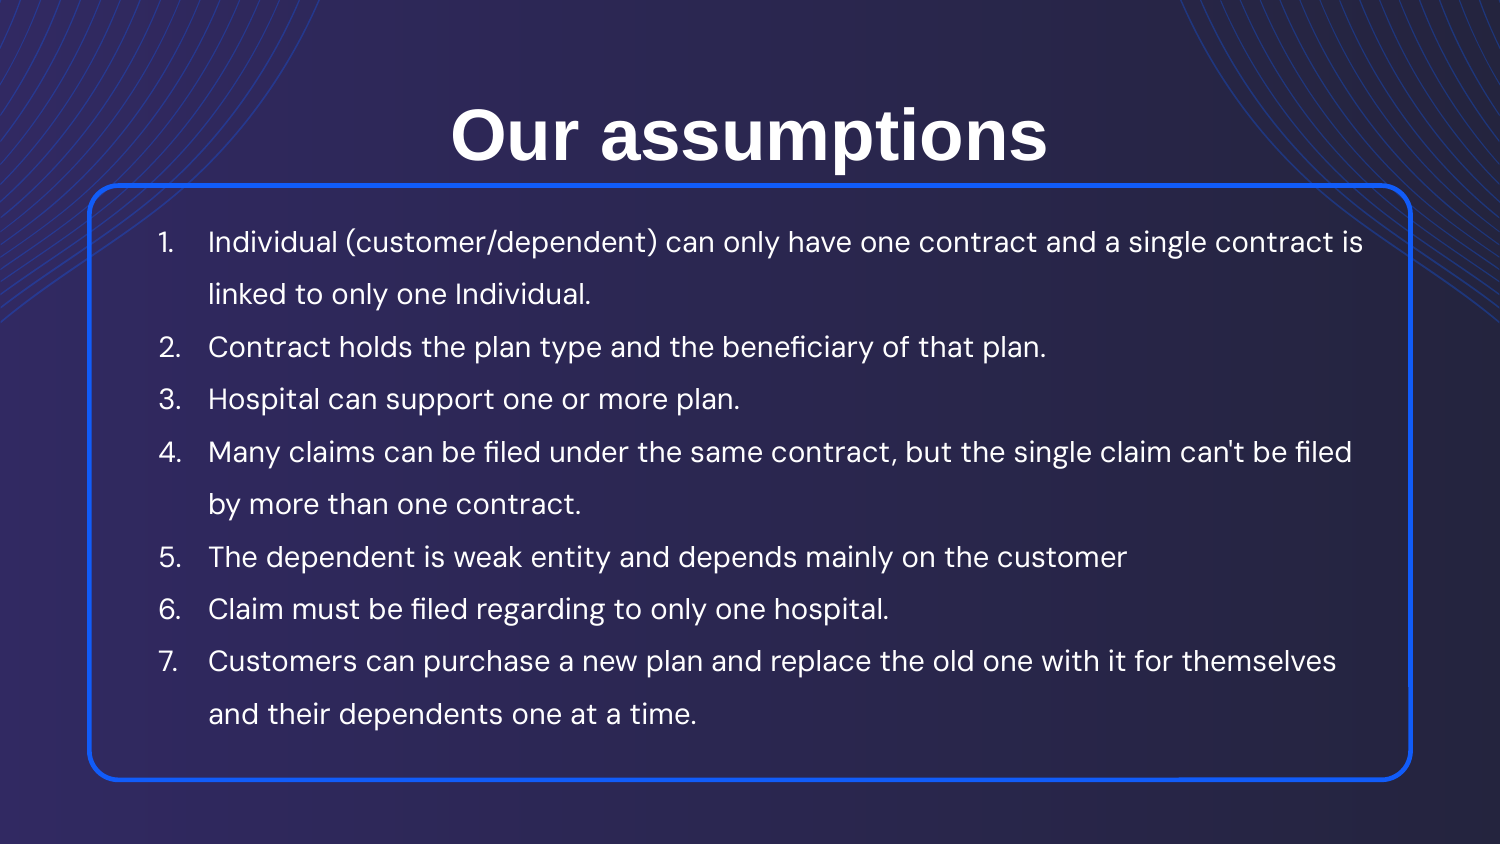

# Our assumptions
Individual (customer/dependent) can only have one contract and a single contract is linked to only one Individual.
Contract holds the plan type and the beneficiary of that plan.
Hospital can support one or more plan.
Many claims can be filed under the same contract, but the single claim can't be filed by more than one contract.
The dependent is weak entity and depends mainly on the customer
Claim must be filed regarding to only one hospital.
Customers can purchase a new plan and replace the old one with it for themselves and their dependents one at a time.